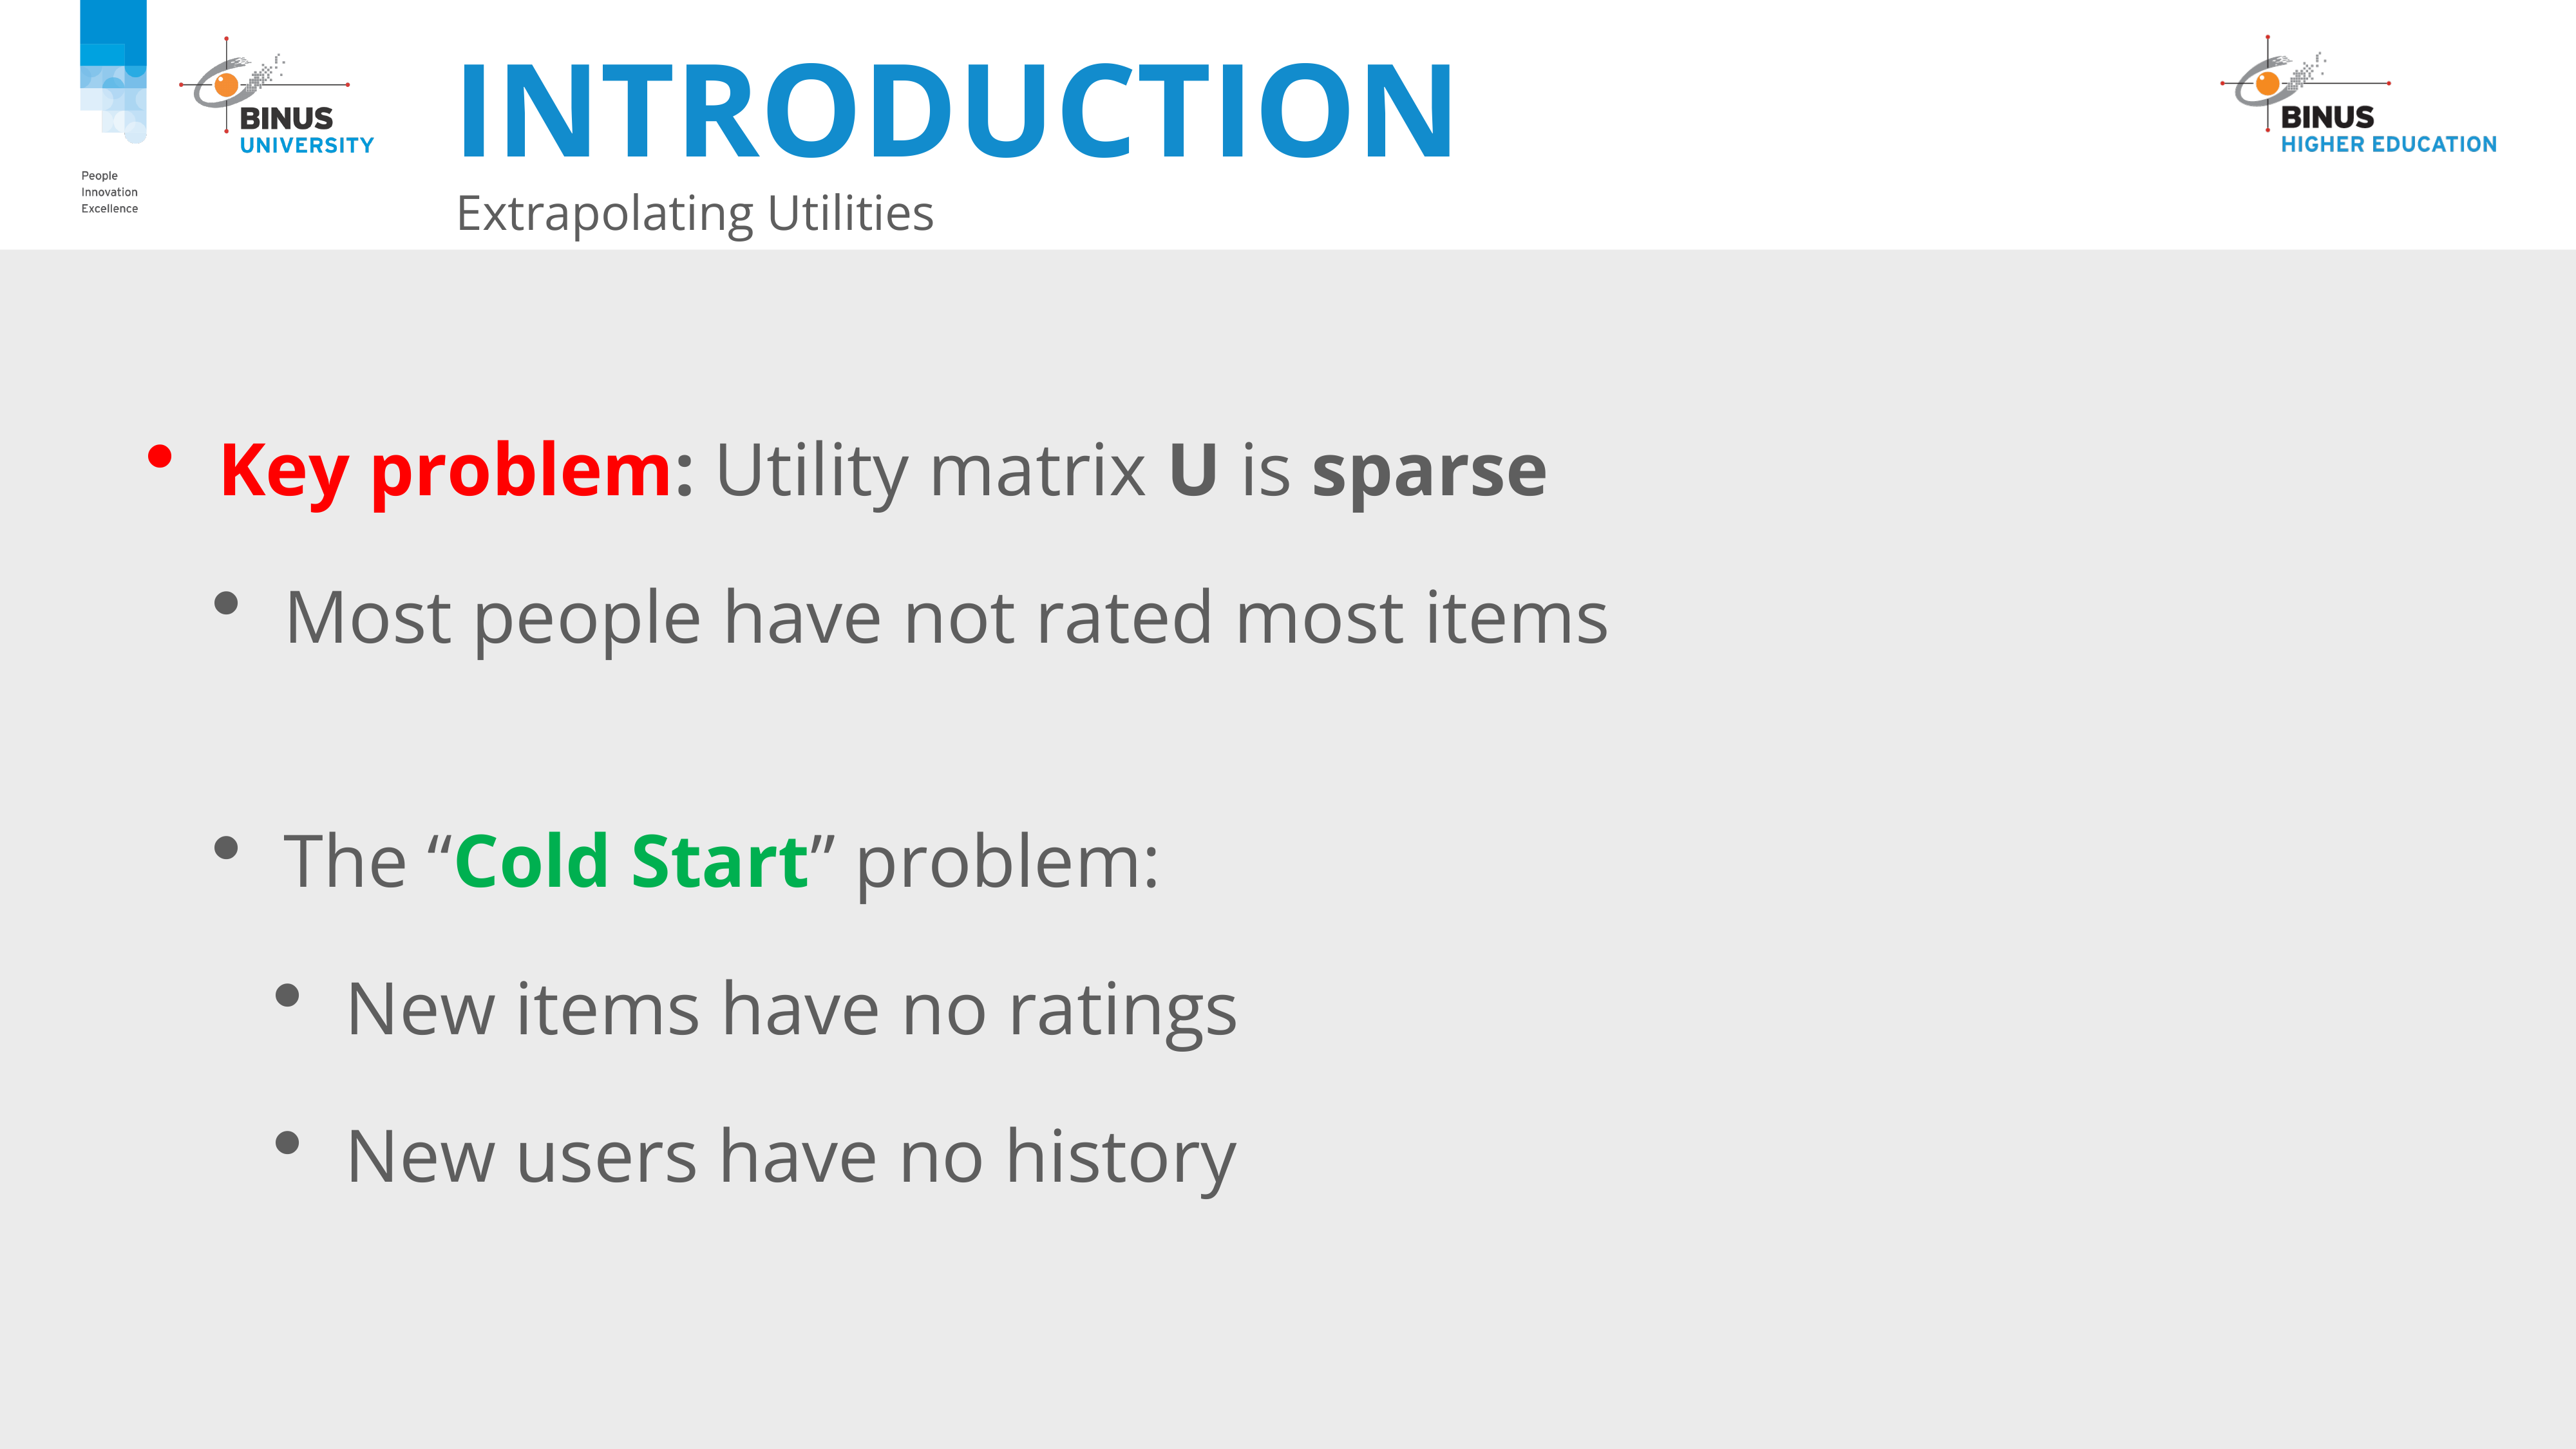

# Introduction
Extrapolating Utilities

Key problem: Utility matrix U is sparse
Most people have not rated most items

The “Cold Start” problem:
New items have no ratings
New users have no history